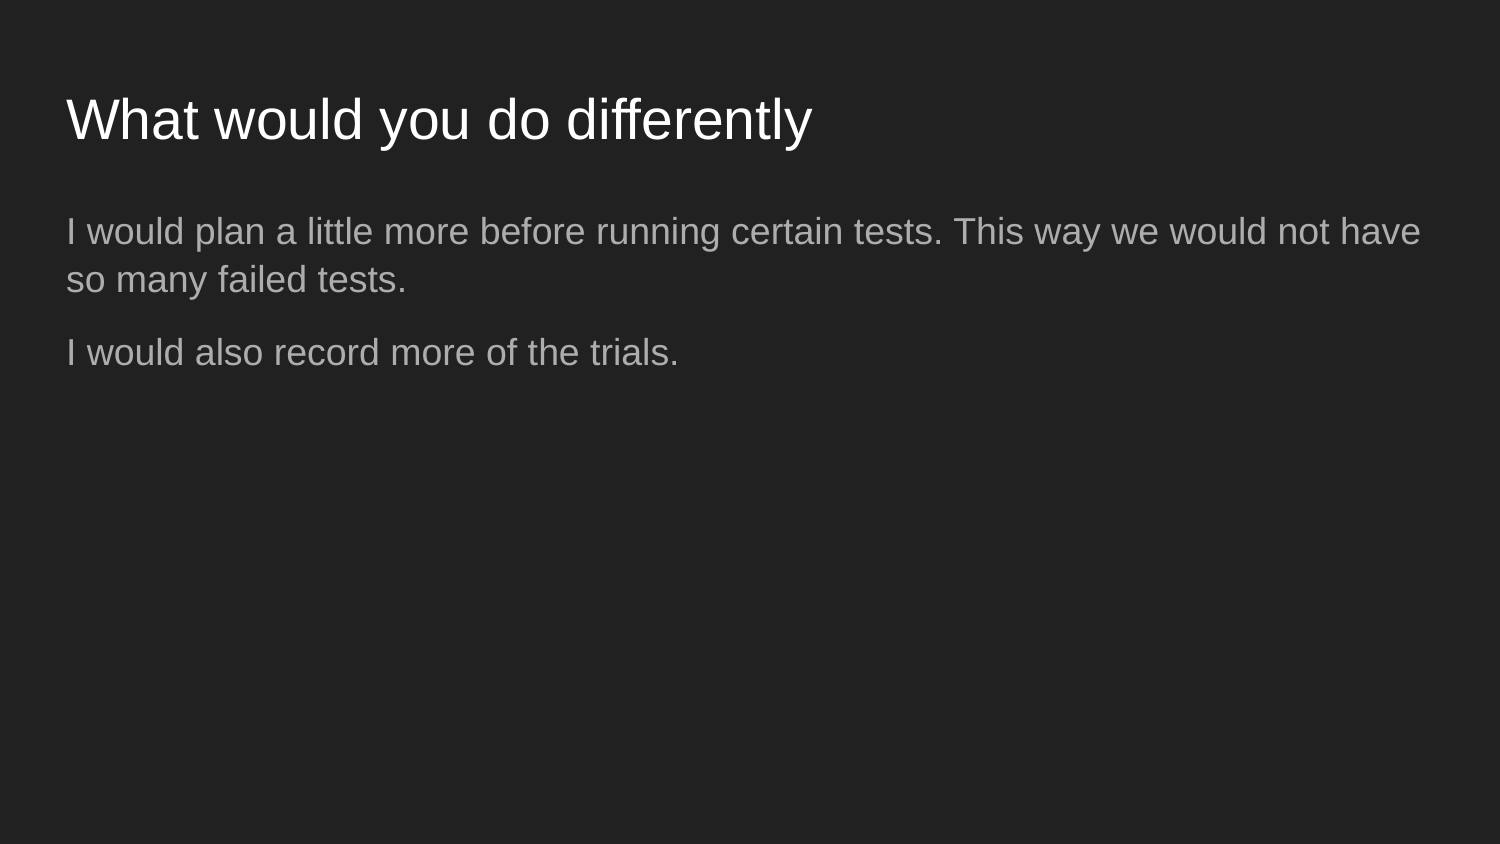

# What would you do differently
I would plan a little more before running certain tests. This way we would not have so many failed tests.
I would also record more of the trials.